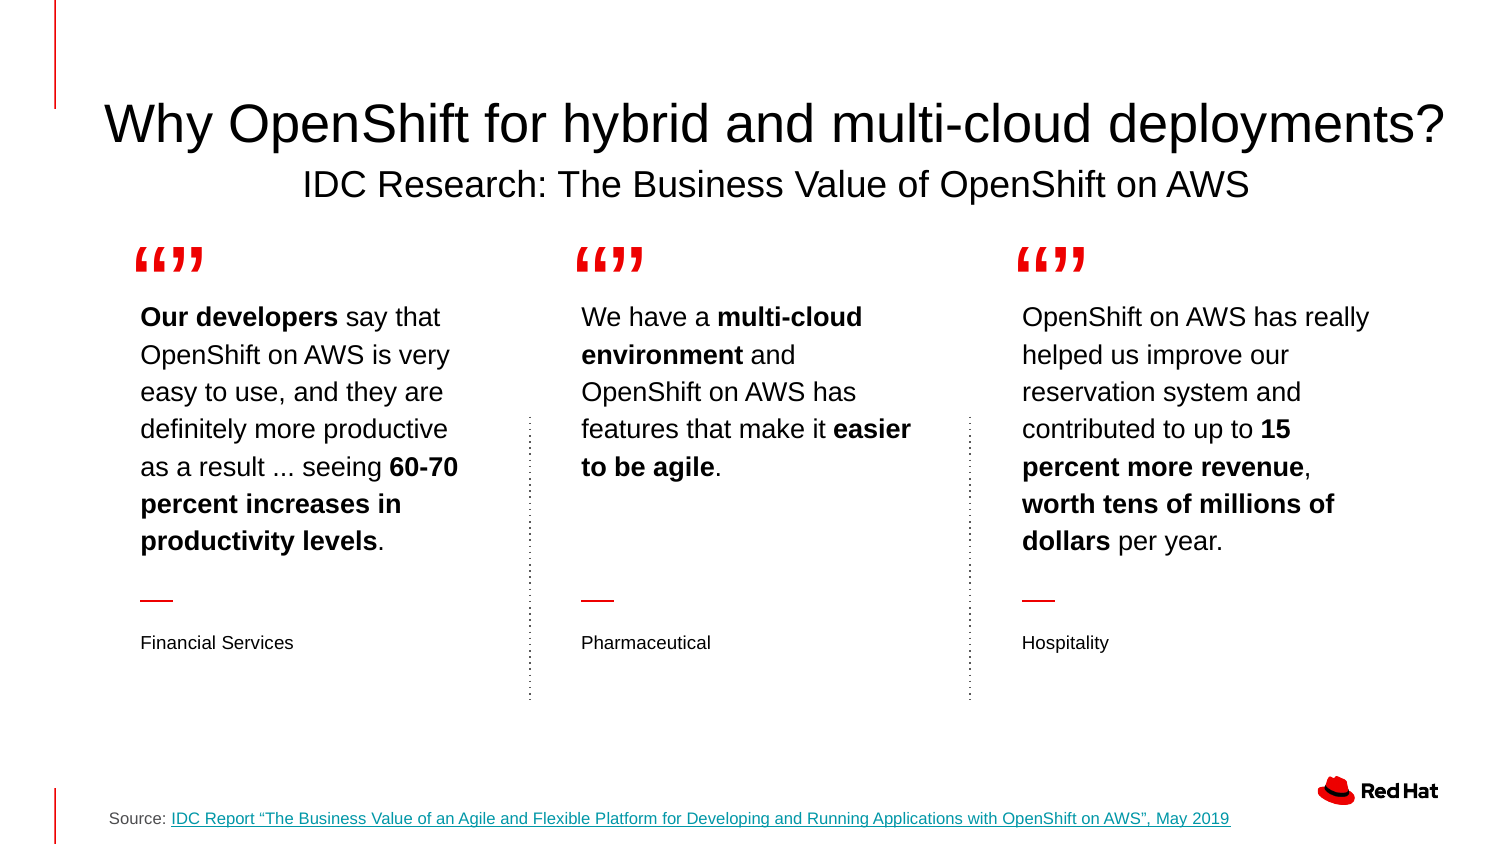

# Why OpenShift for hybrid and multi-cloud deployments?
IDC Research: The Business Value of OpenShift on AWS
“”
“”
“”
Our developers say that OpenShift on AWS is very easy to use, and they are definitely more productive as a result ... seeing 60-70 percent increases in productivity levels.
We have a multi-cloud environment and OpenShift on AWS has features that make it easier to be agile.
OpenShift on AWS has really helped us improve our reservation system and contributed to up to 15 percent more revenue, worth tens of millions of dollars per year.
Financial Services

Pharmaceutical

Hospitality
Source: IDC Report “The Business Value of an Agile and Flexible Platform for Developing and Running Applications with OpenShift on AWS”, May 2019